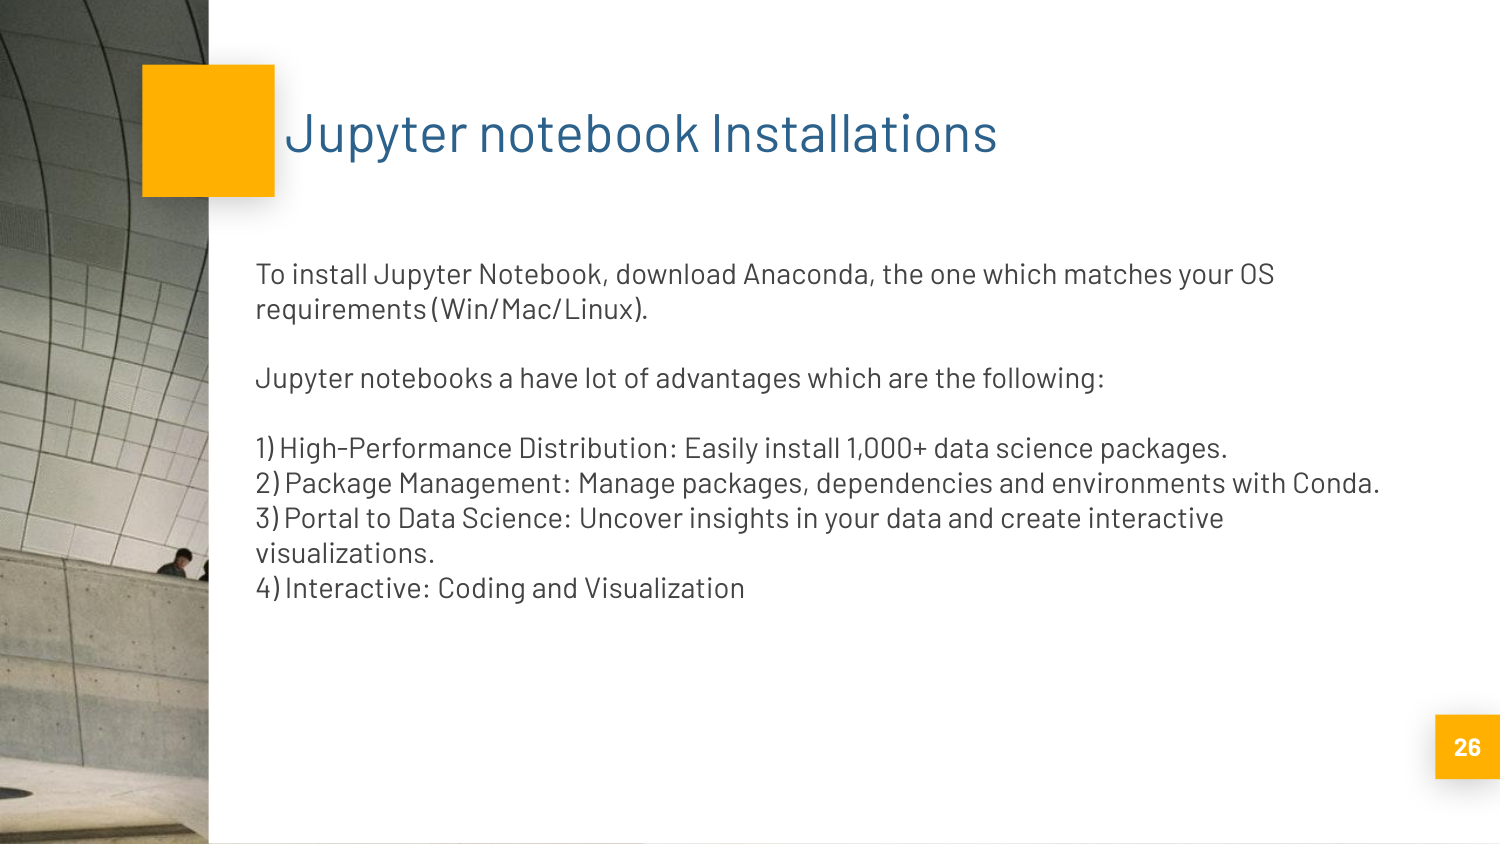

Jupyter notebook Installations
To install Jupyter Notebook, download Anaconda, the one which matches your OS requirements (Win/Mac/Linux).

Jupyter notebooks a have lot of advantages which are the following:

1) High-Performance Distribution: Easily install 1,000+ data science packages.
2) Package Management: Manage packages, dependencies and environments with Conda.
3) Portal to Data Science: Uncover insights in your data and create interactive visualizations.
4) Interactive: Coding and Visualization
26